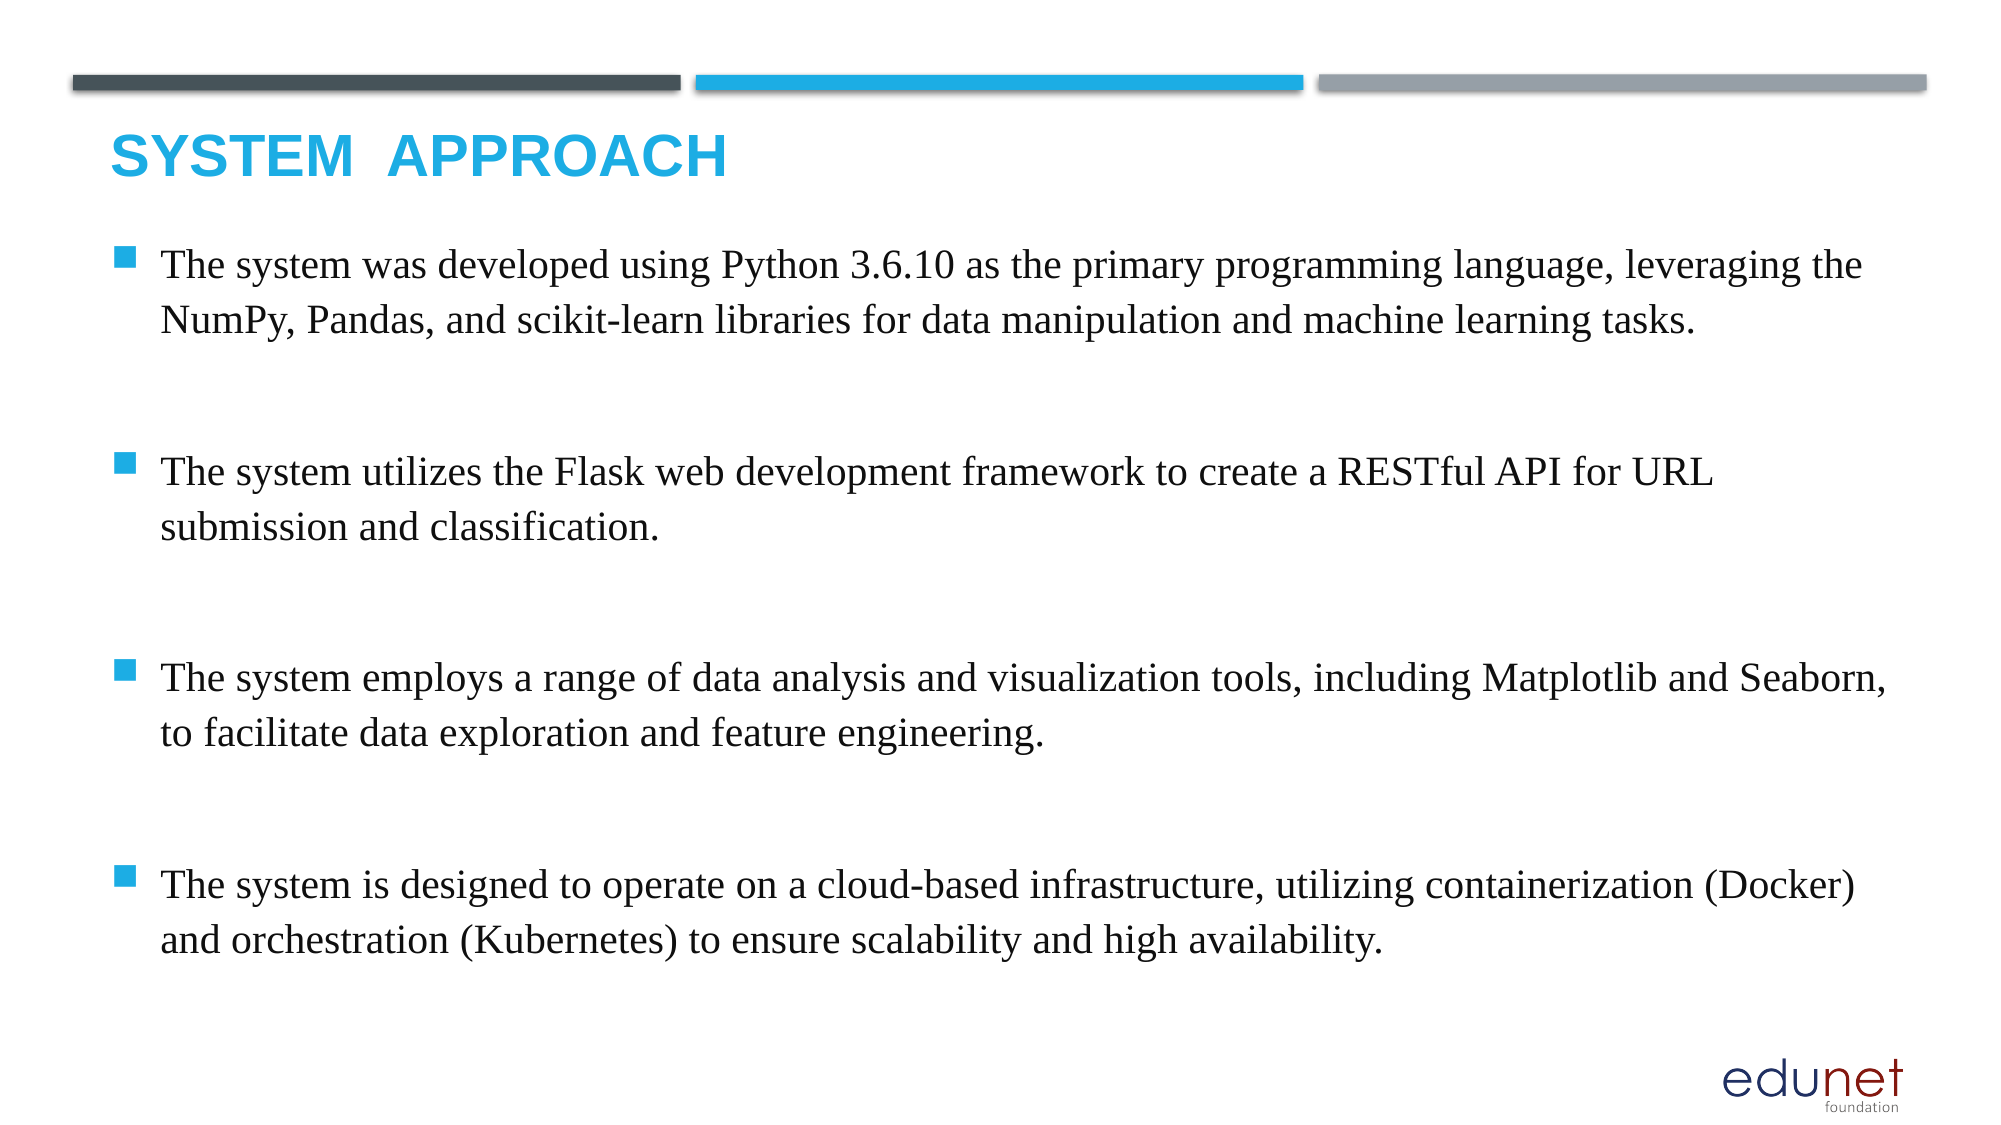

# System  Approach
The system was developed using Python 3.6.10 as the primary programming language, leveraging the NumPy, Pandas, and scikit-learn libraries for data manipulation and machine learning tasks.

The system utilizes the Flask web development framework to create a RESTful API for URL submission and classification.

The system employs a range of data analysis and visualization tools, including Matplotlib and Seaborn, to facilitate data exploration and feature engineering.

The system is designed to operate on a cloud-based infrastructure, utilizing containerization (Docker) and orchestration (Kubernetes) to ensure scalability and high availability.